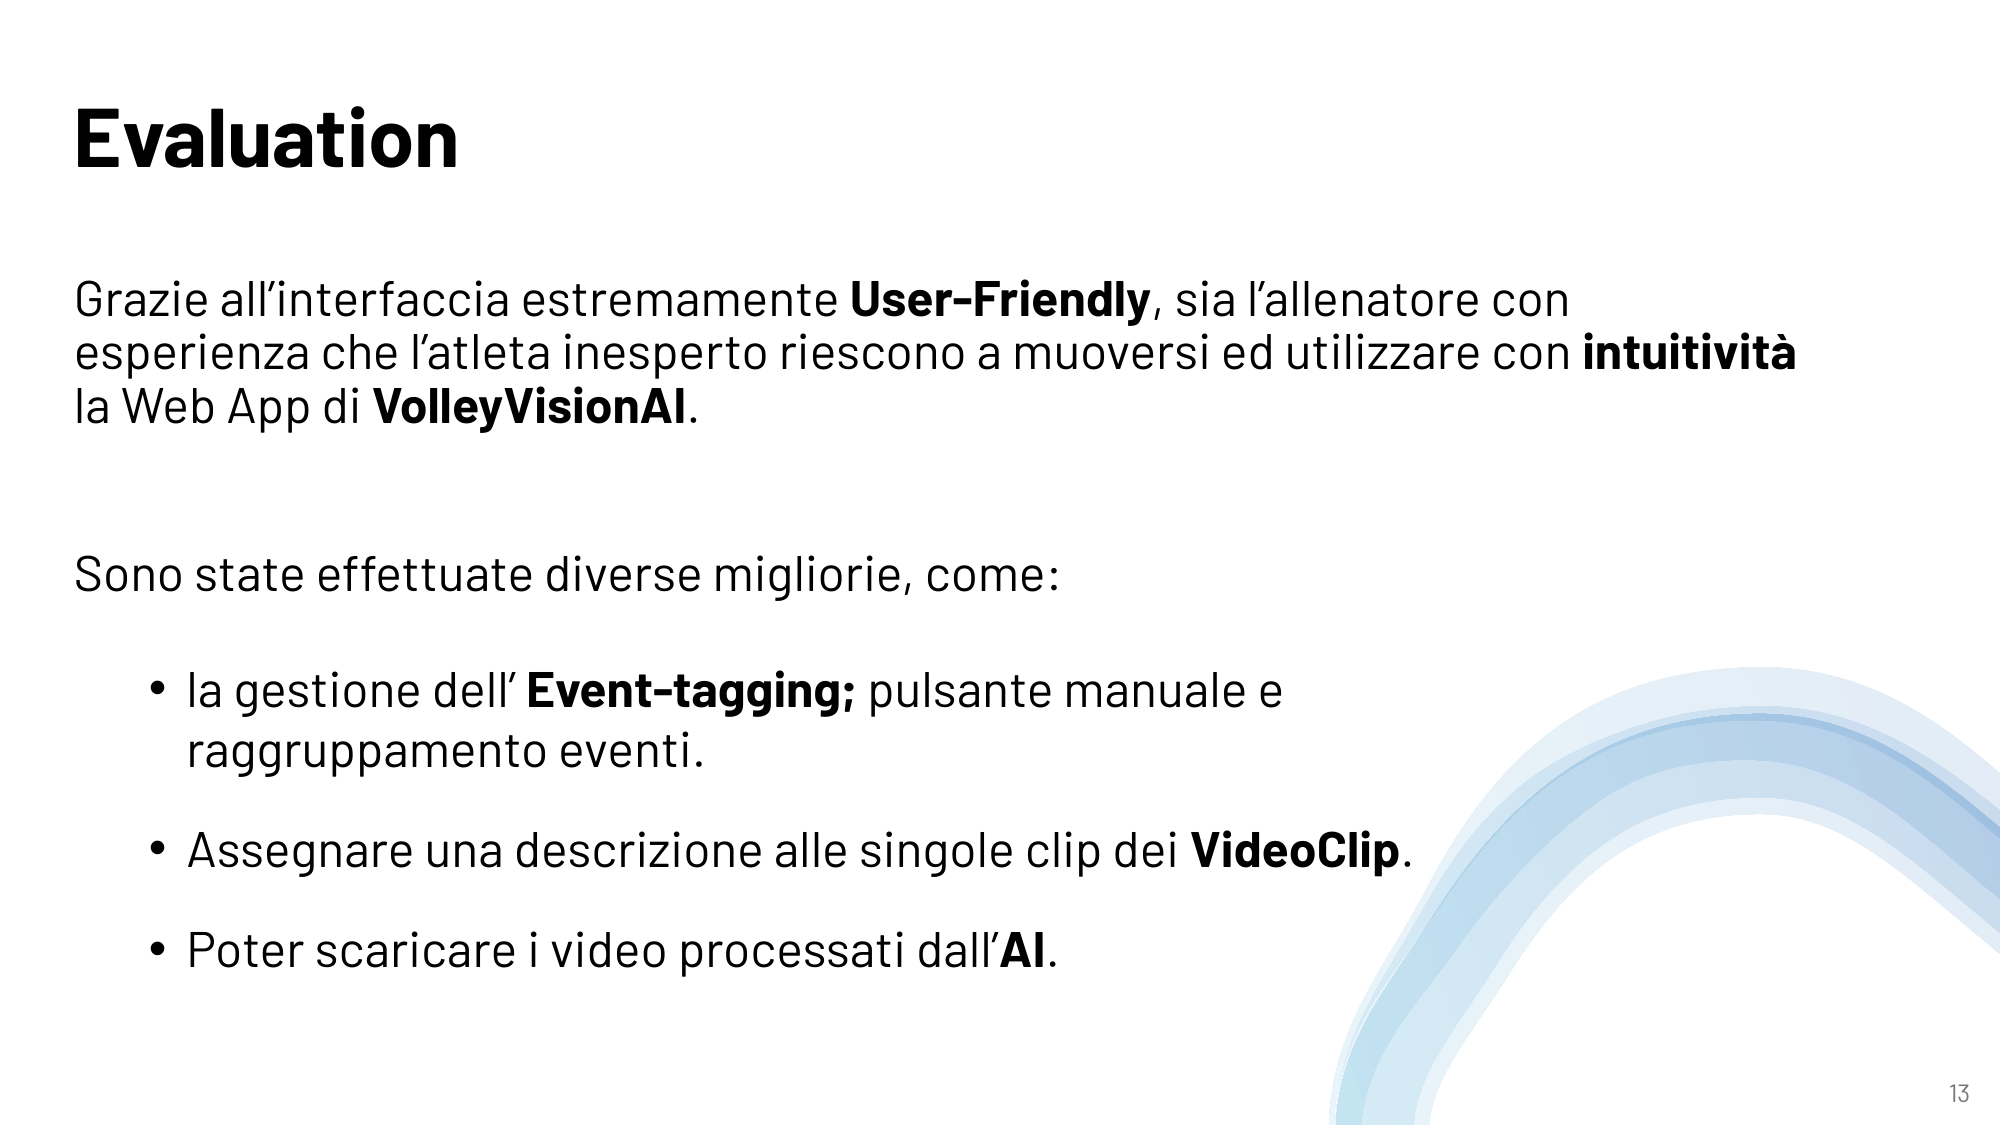

# Evaluation
Grazie all’interfaccia estremamente User-Friendly, sia l’allenatore con esperienza che l’atleta inesperto riescono a muoversi ed utilizzare con intuitività la Web App di VolleyVisionAI.

Sono state effettuate diverse migliorie, come:

la gestione dell’ Event-tagging; pulsante manuale e        raggruppamento eventi.
Assegnare una descrizione alle singole clip dei VideoClip.
Poter scaricare i video processati dall’AI.

13